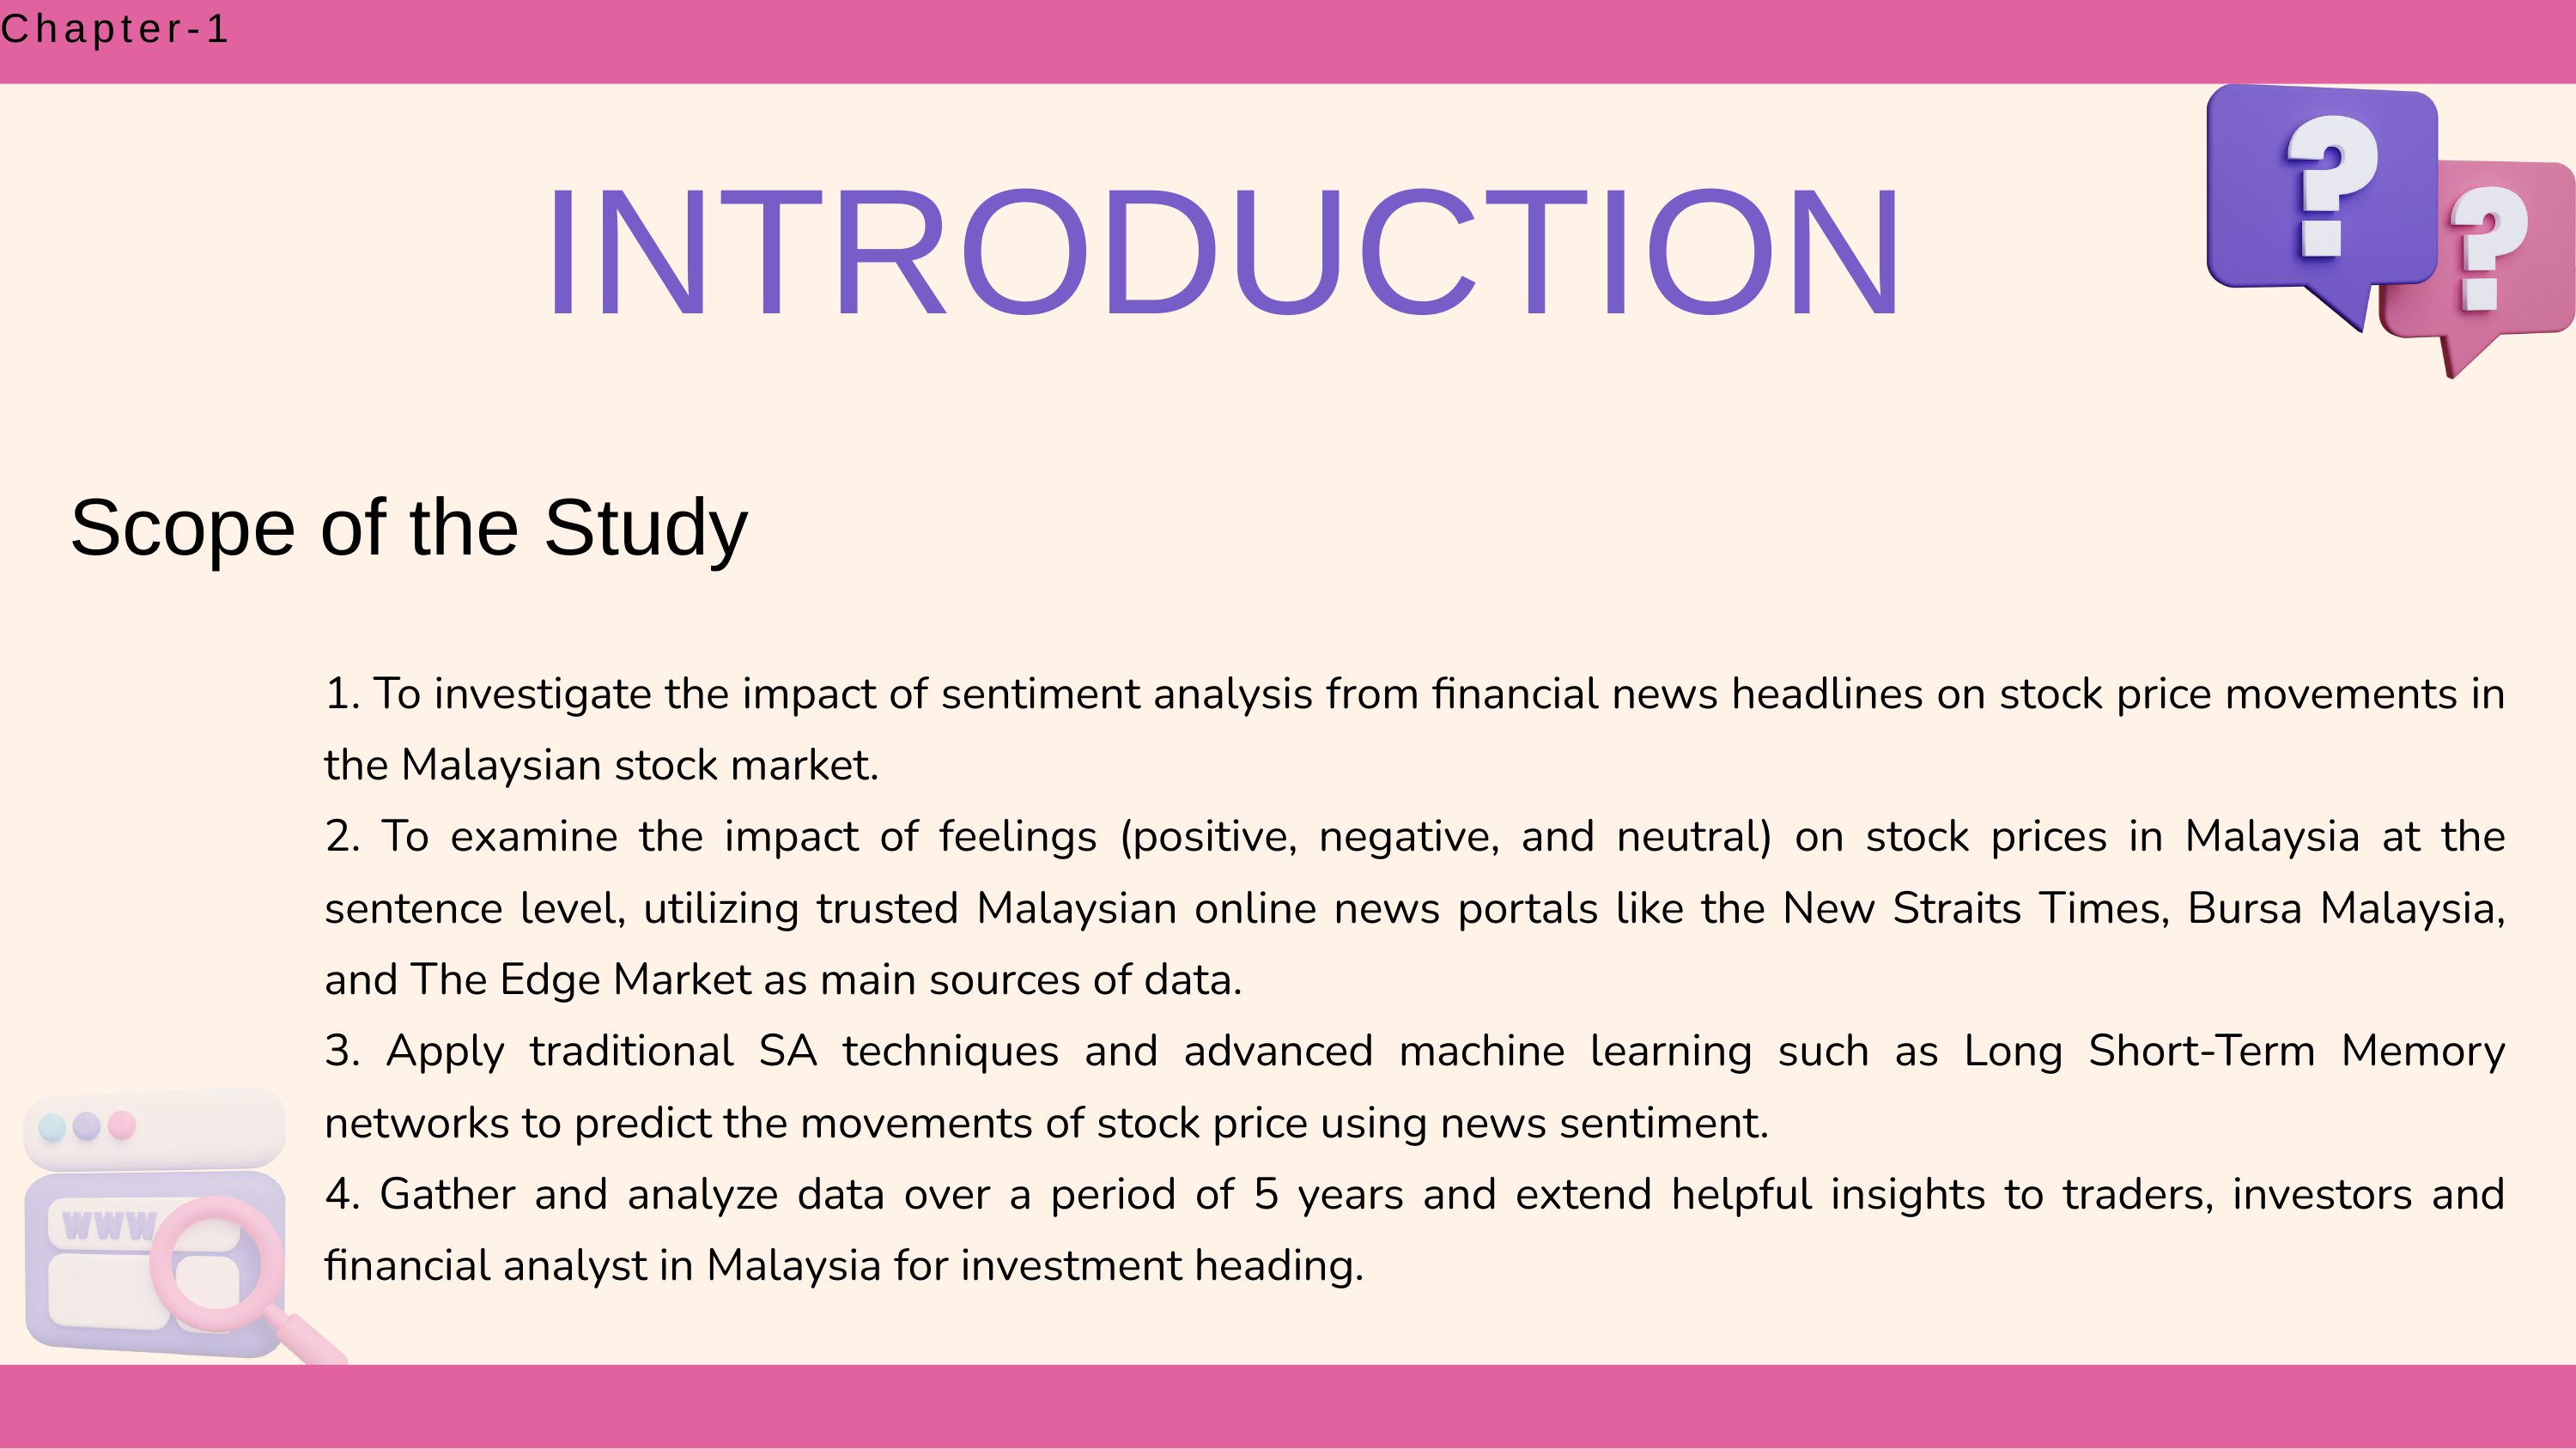

Chapter-1

INTRODUCTION
Scope of the Study
1. To investigate the impact of sentiment analysis from financial news headlines on stock price movements in the Malaysian stock market.
2. To examine the impact of feelings (positive, negative, and neutral) on stock prices in Malaysia at the sentence level, utilizing trusted Malaysian online news portals like the New Straits Times, Bursa Malaysia, and The Edge Market as main sources of data.
3. Apply traditional SA techniques and advanced machine learning such as Long Short-Term Memory networks to predict the movements of stock price using news sentiment.
4. Gather and analyze data over a period of 5 years and extend helpful insights to traders, investors and financial analyst in Malaysia for investment heading.